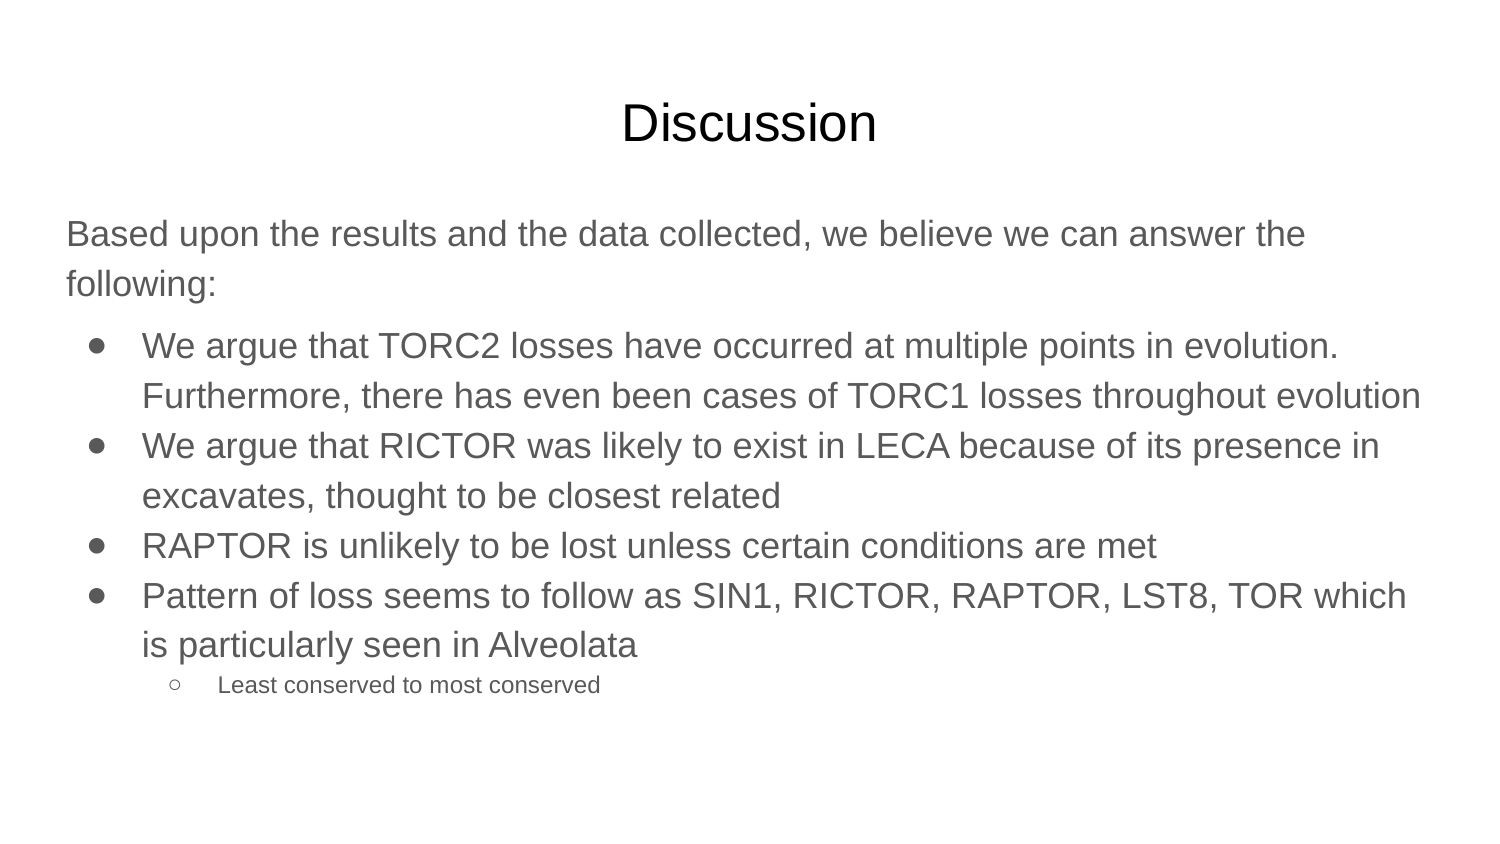

# Discussion
Based upon the results and the data collected, we believe we can answer the following:
We argue that TORC2 losses have occurred at multiple points in evolution. Furthermore, there has even been cases of TORC1 losses throughout evolution
We argue that RICTOR was likely to exist in LECA because of its presence in excavates, thought to be closest related
RAPTOR is unlikely to be lost unless certain conditions are met
Pattern of loss seems to follow as SIN1, RICTOR, RAPTOR, LST8, TOR which is particularly seen in Alveolata
Least conserved to most conserved